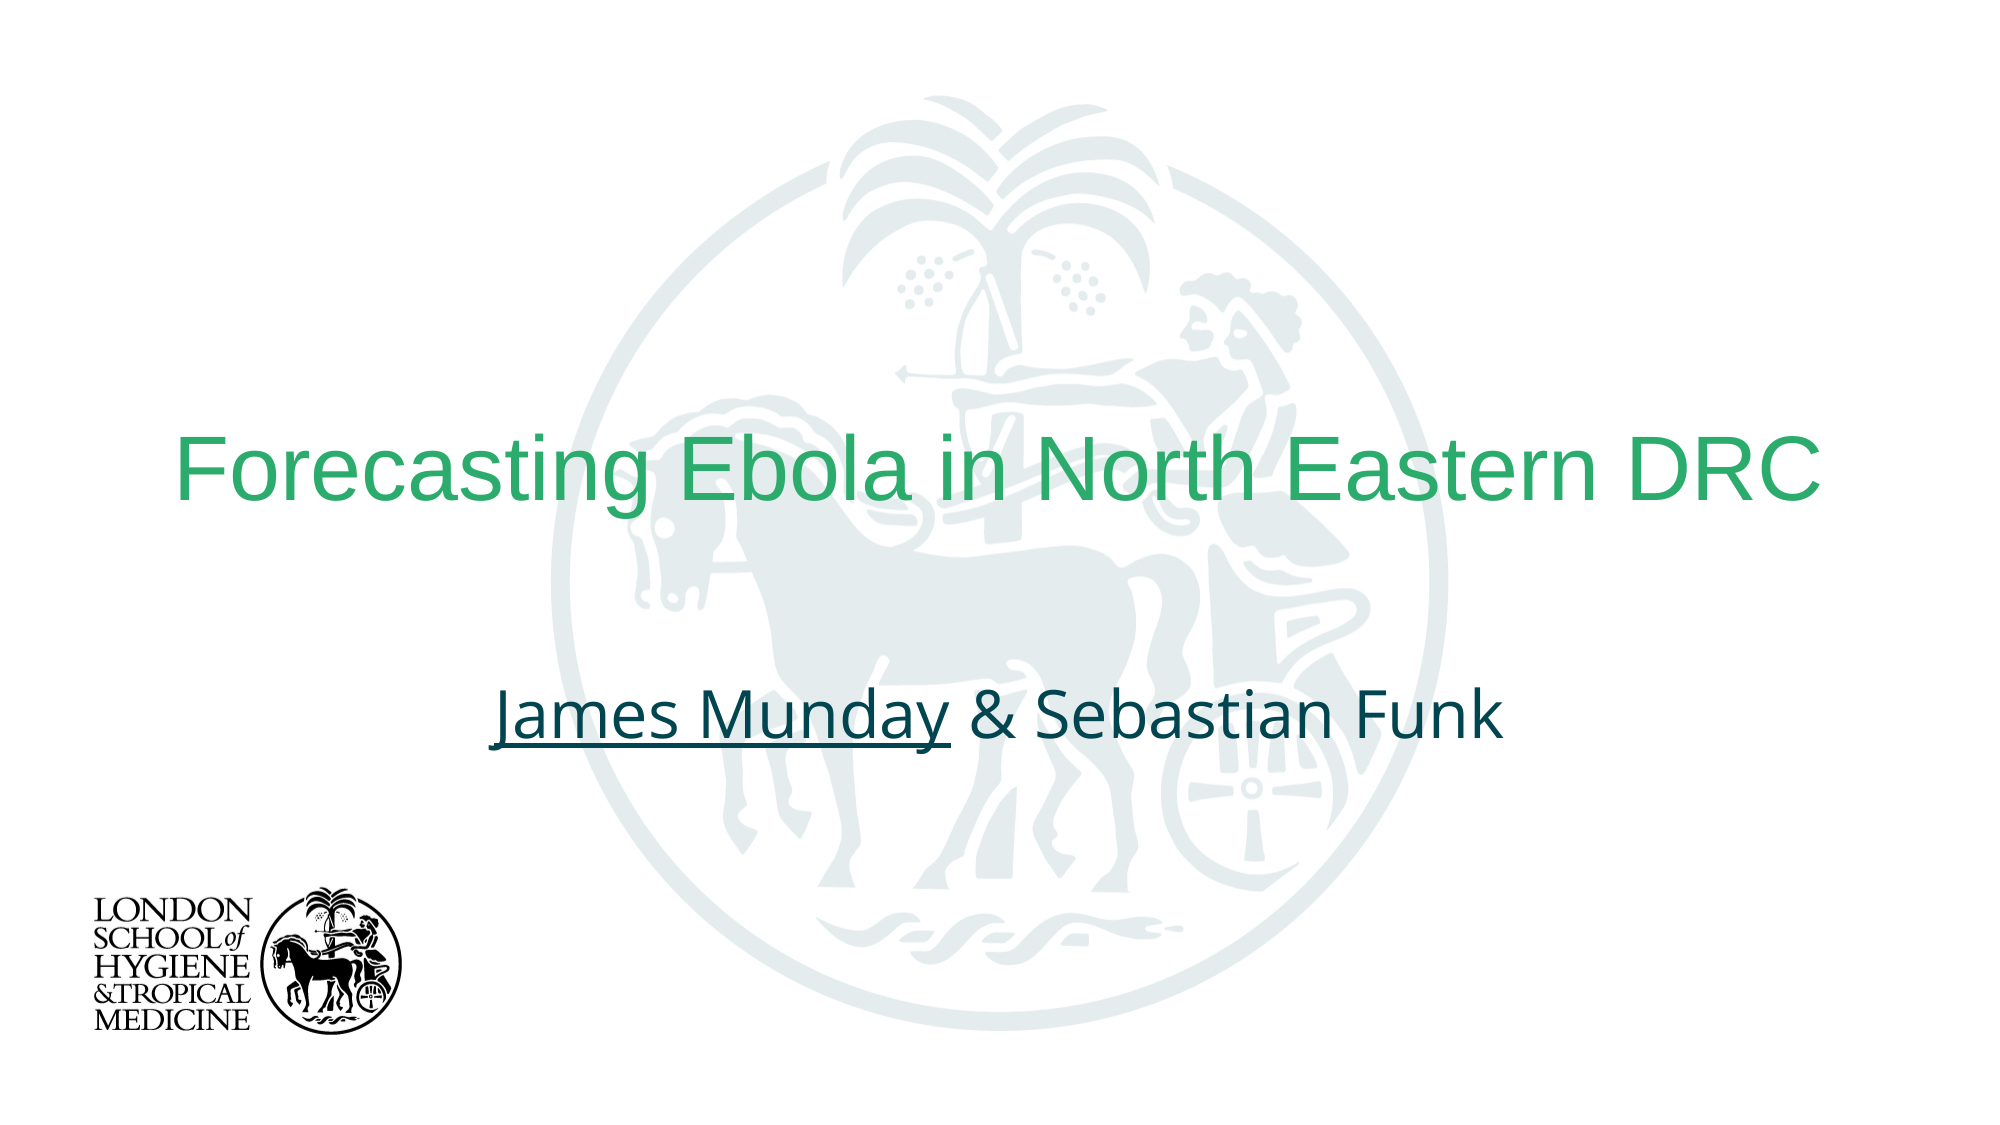

Forecasting Ebola in North Eastern DRC
James Munday & Sebastian Funk